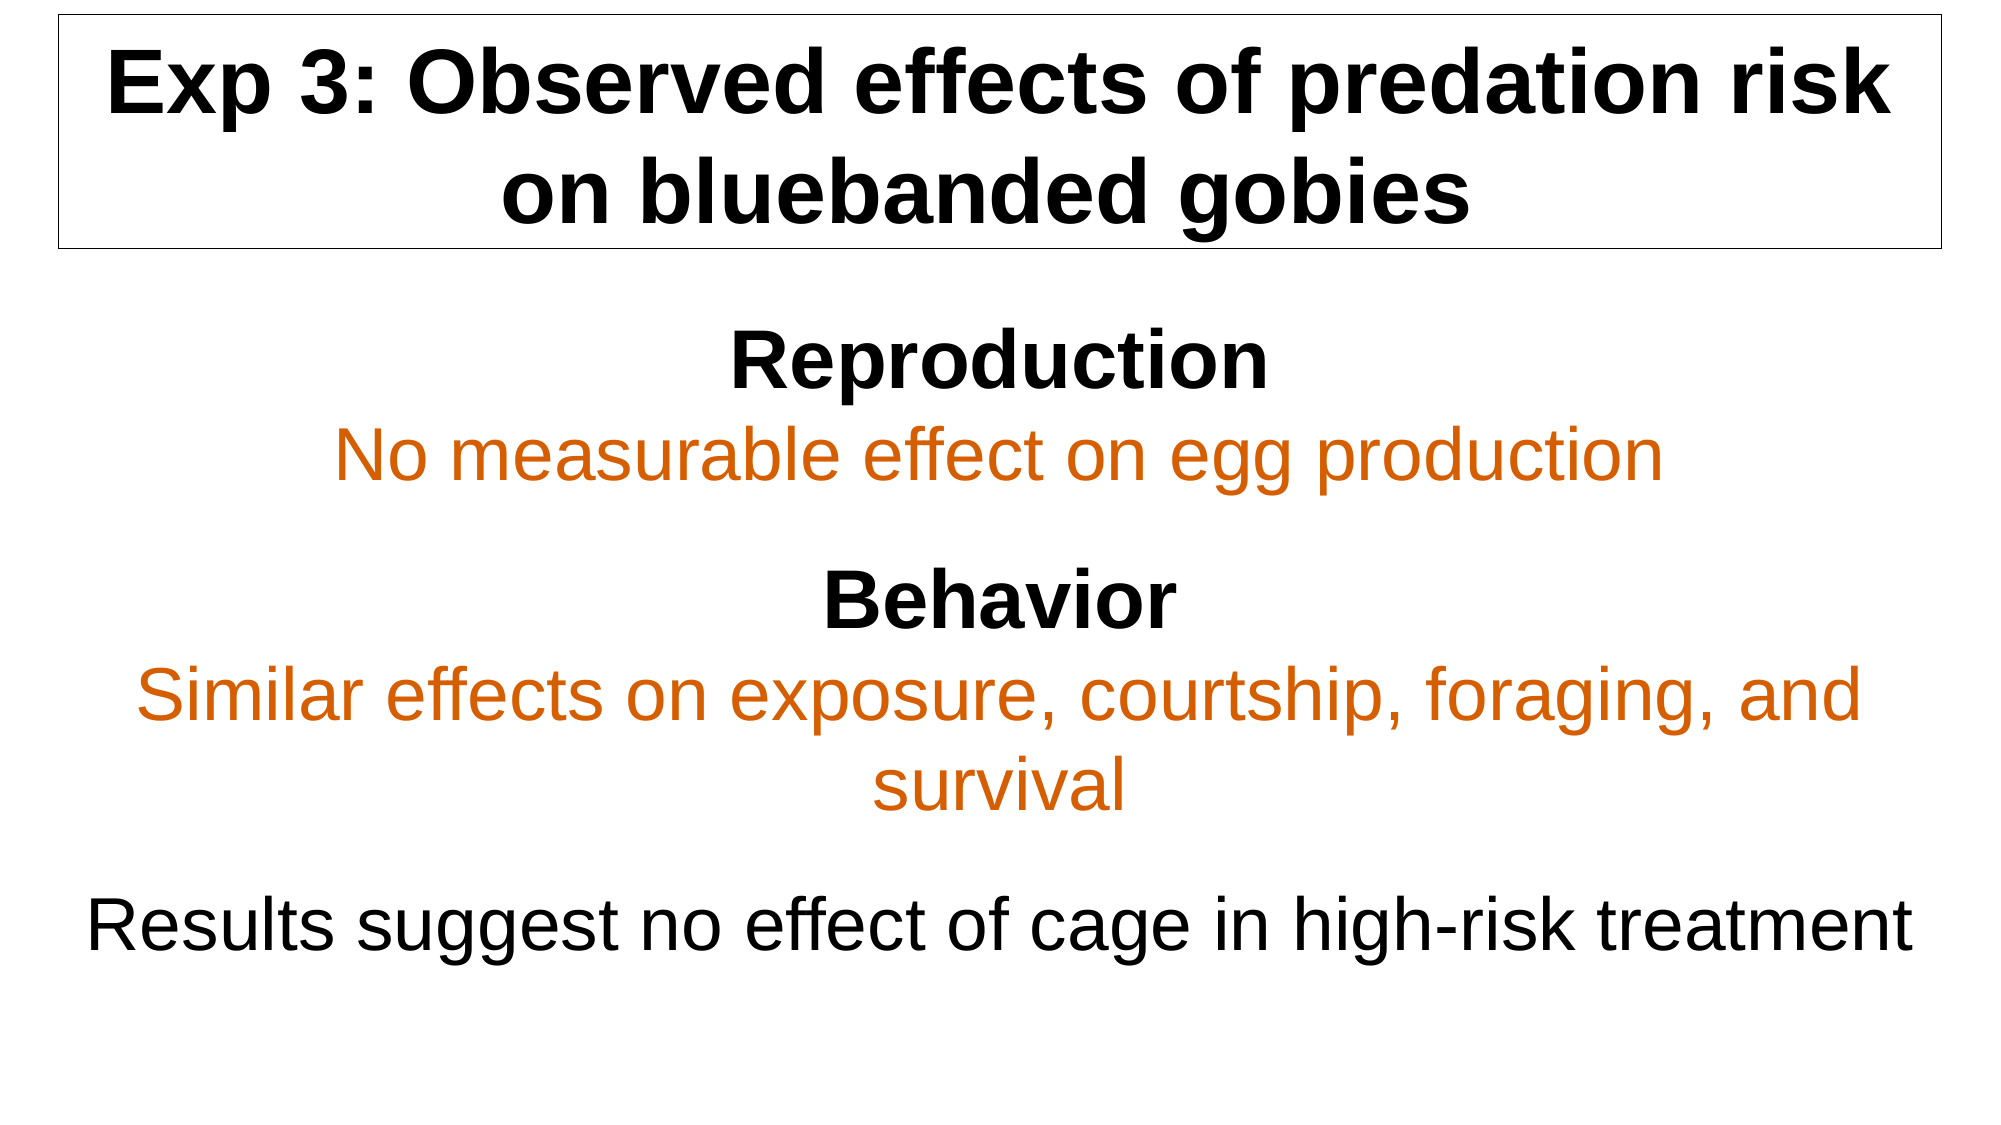

Exp 3: Observed effects of predation risk on bluebanded gobies
Reproduction
No measurable effect on egg production

Behavior
Similar effects on exposure, courtship, foraging, and survival

Results suggest no effect of cage in high-risk treatment